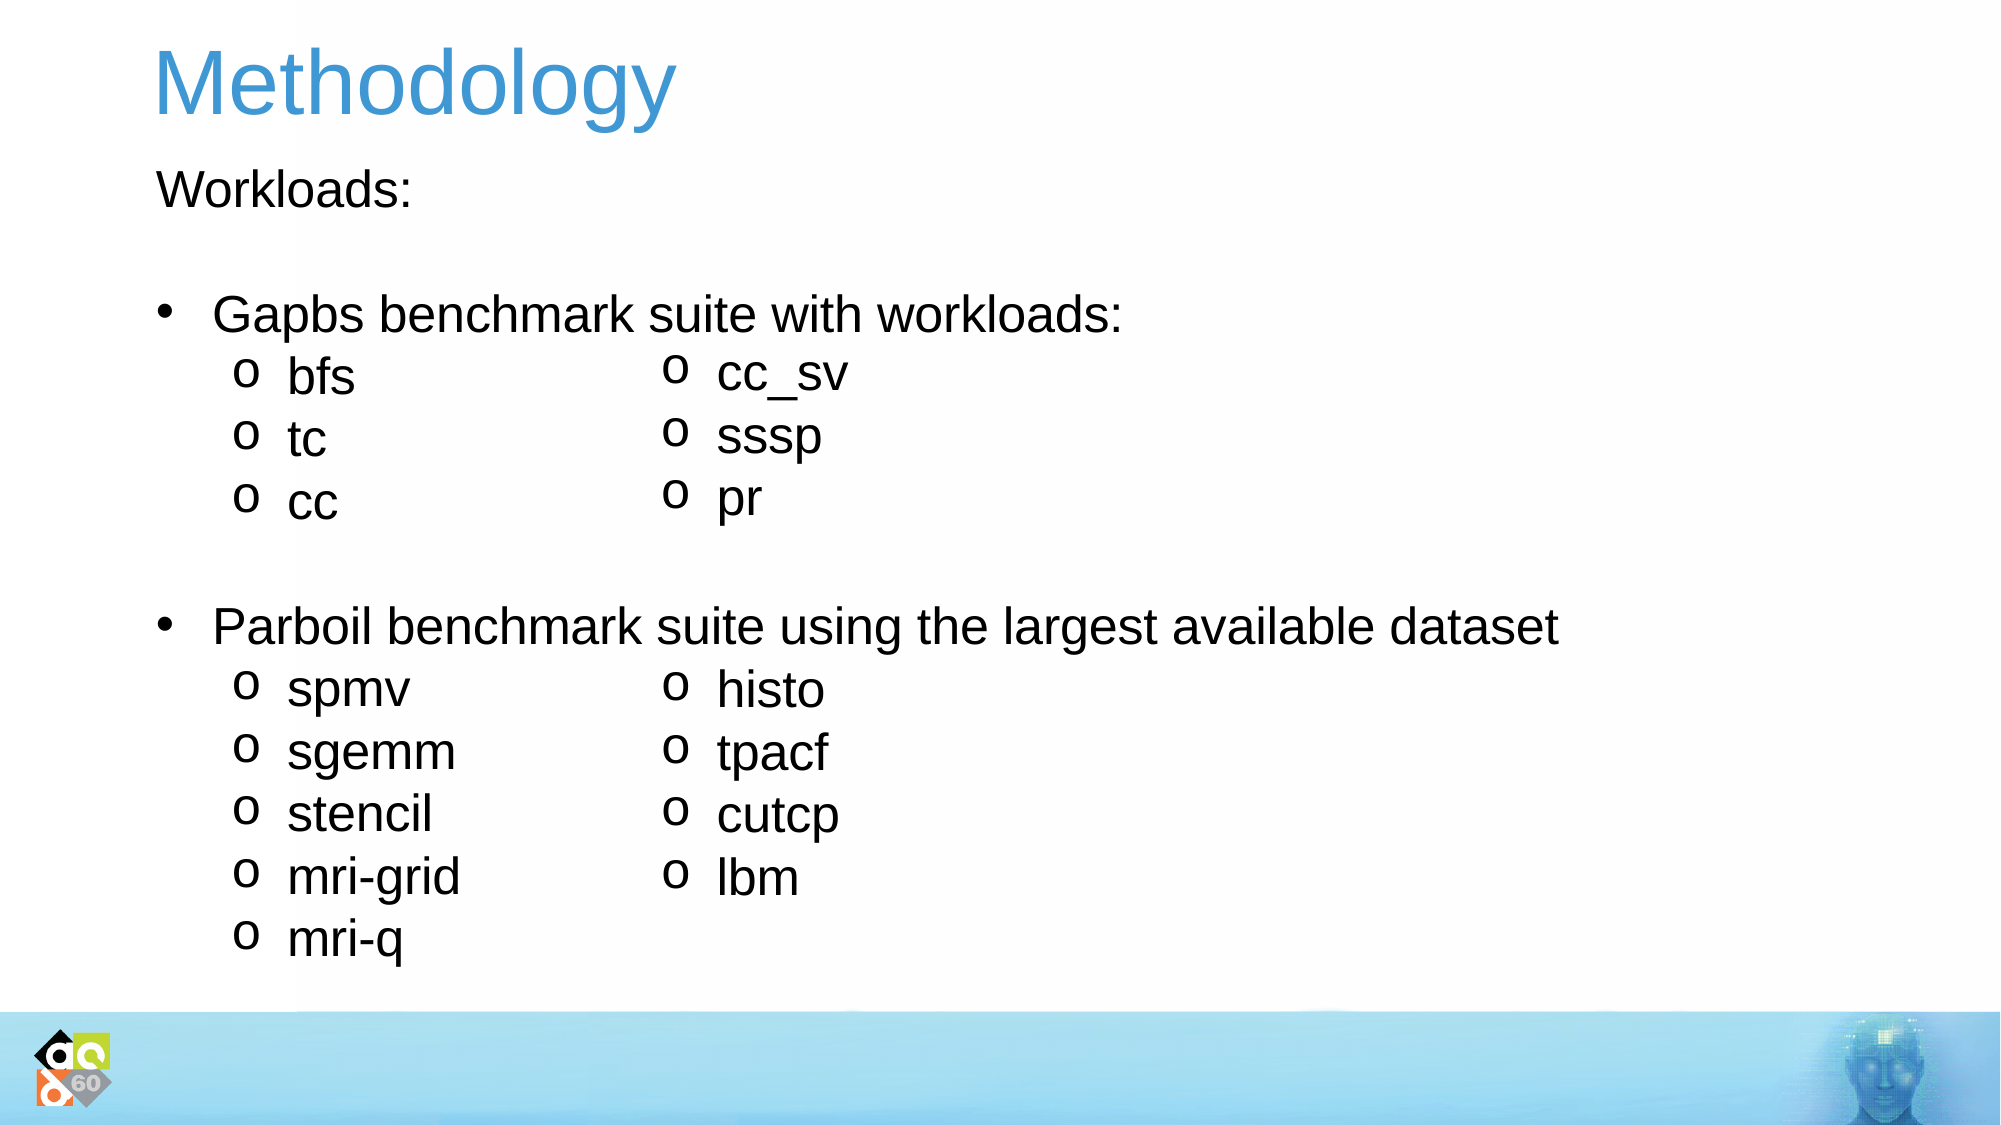

# Methodology
Workloads:

Gapbs benchmark suite with workloads:
bfs
tc
cc

Parboil benchmark suite using the largest available dataset
spmv
sgemm
stencil
mri-grid
mri-q

cc_sv
sssp
pr
histo
tpacf
cutcp
lbm